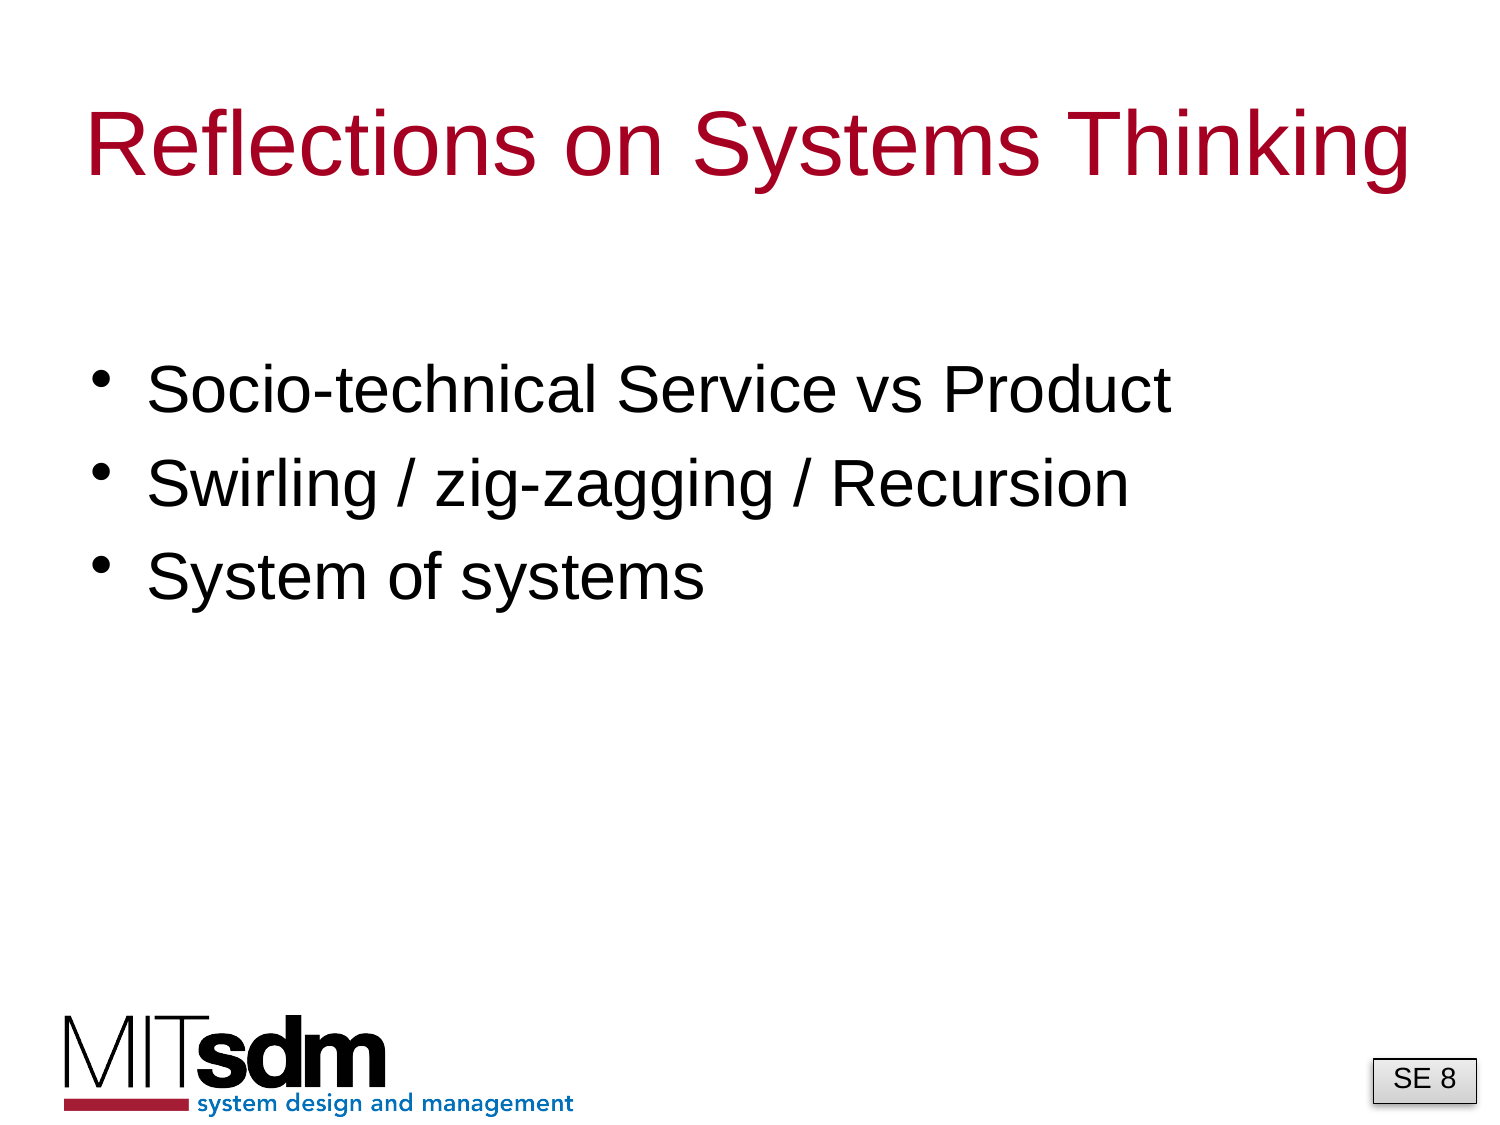

# Reflections on Systems Thinking
Socio-technical Service vs Product
Swirling / zig-zagging / Recursion
System of systems
SE 8